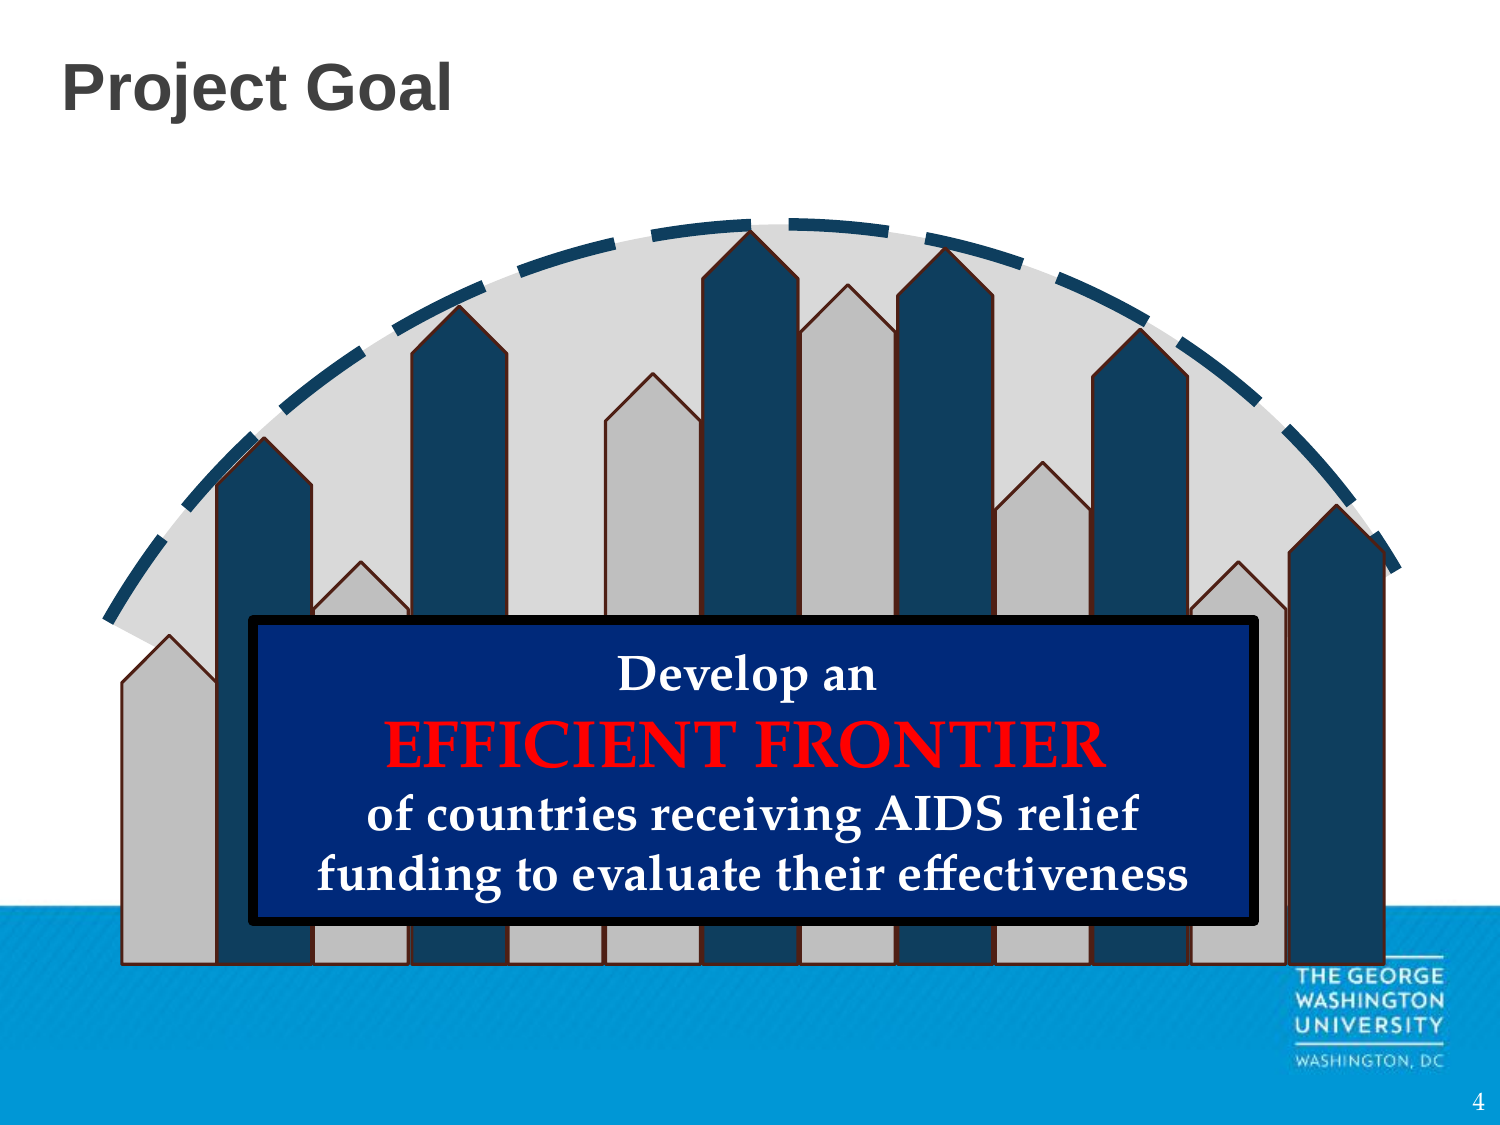

# Project Goal

Develop an
Efficient Frontier
of countries receiving AIDS relief funding to evaluate their effectiveness

4